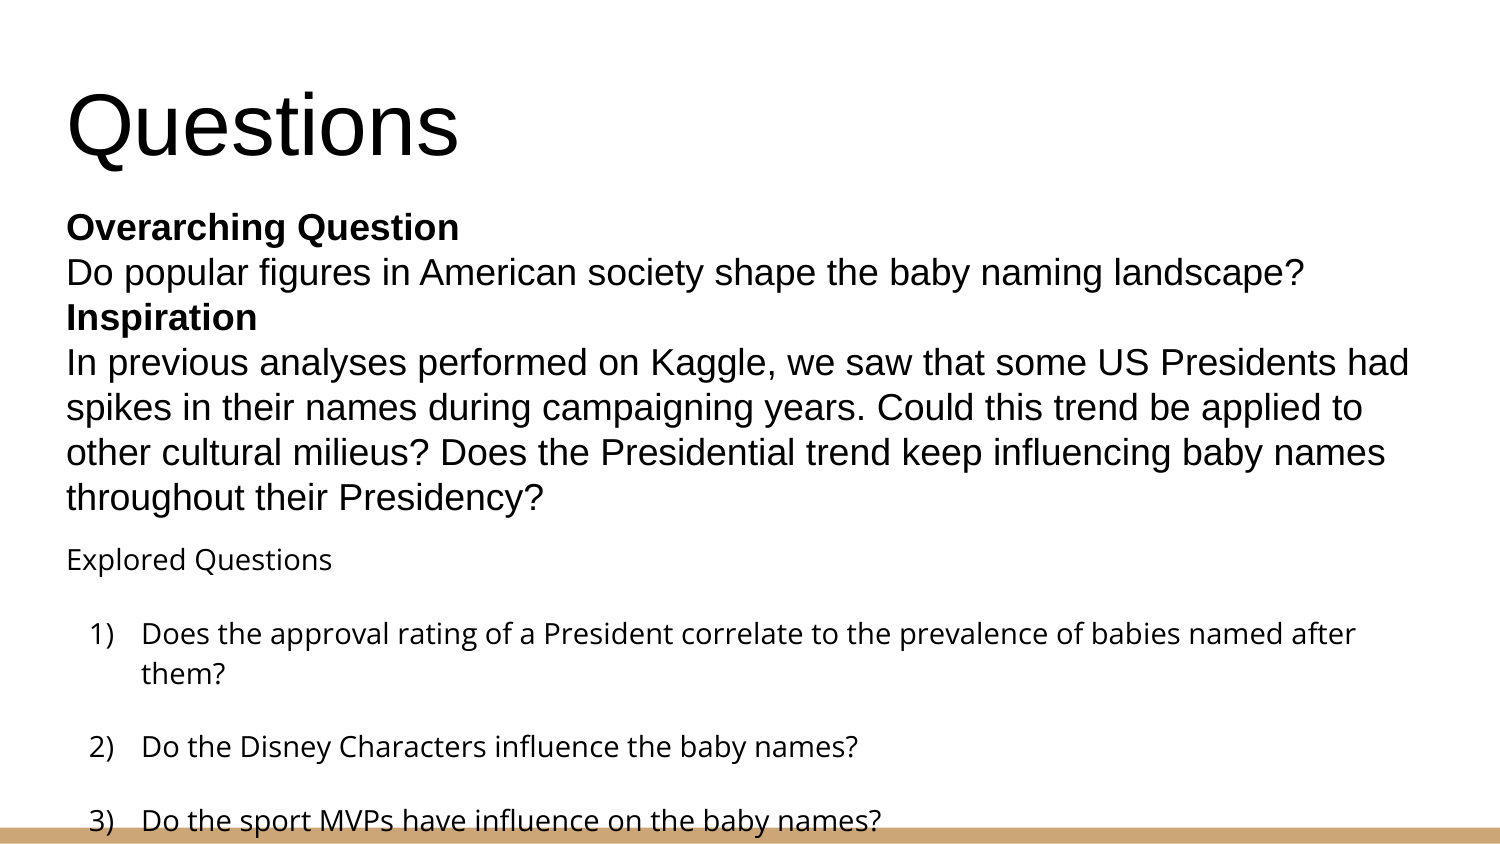

# Questions
Overarching Question
Do popular figures in American society shape the baby naming landscape?
Inspiration
In previous analyses performed on Kaggle, we saw that some US Presidents had spikes in their names during campaigning years. Could this trend be applied to other cultural milieus? Does the Presidential trend keep influencing baby names throughout their Presidency?
Explored Questions
Does the approval rating of a President correlate to the prevalence of babies named after them?
Do the Disney Characters influence the baby names?
Do the sport MVPs have influence on the baby names?
Do characters in successful movies influence baby names after the release?